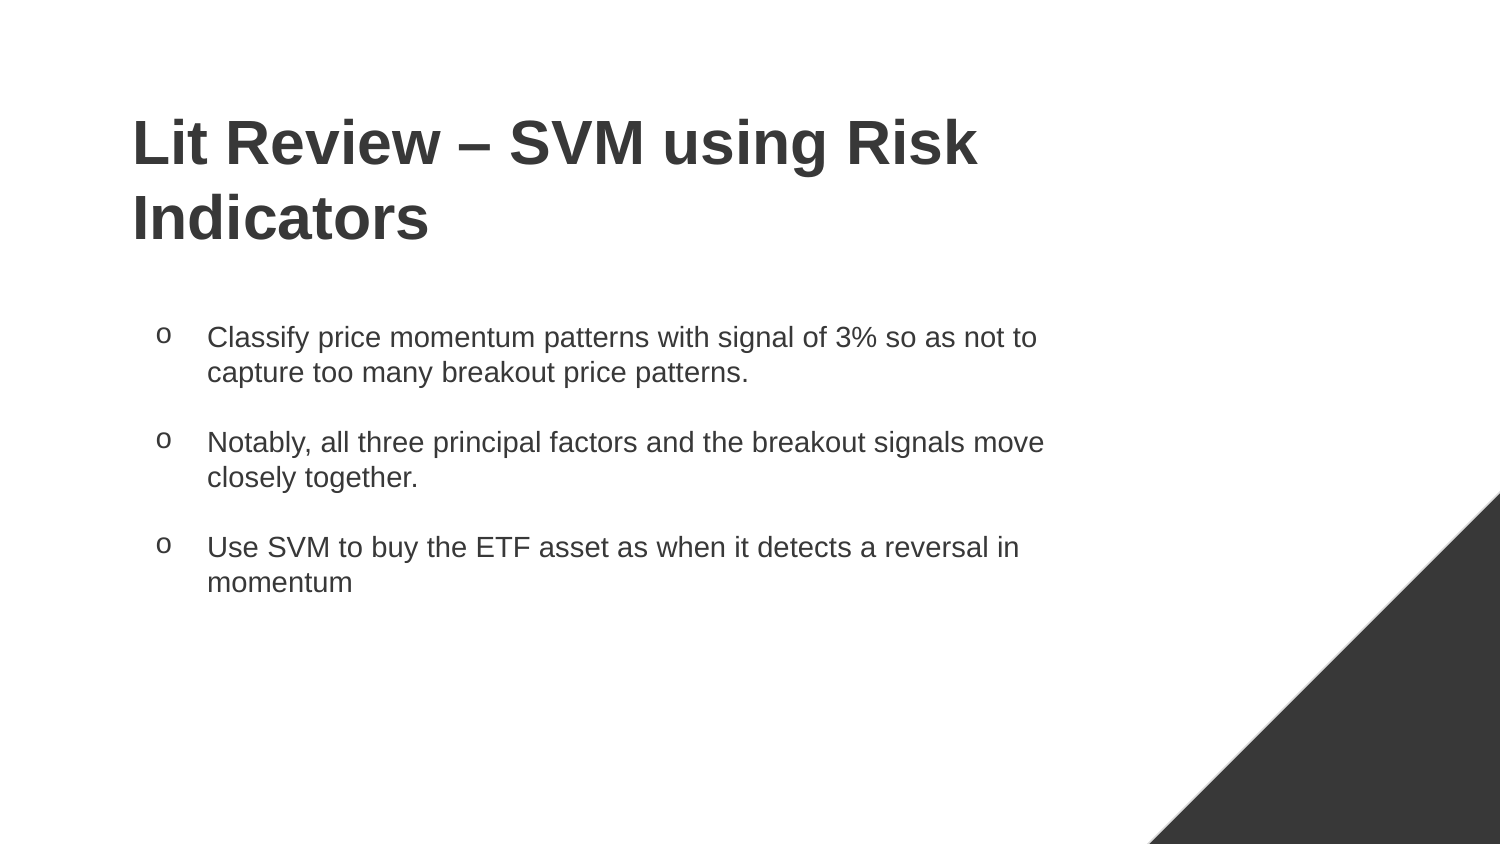

# Lit Review – SVM using Risk Indicators

Classify price momentum patterns with signal of 3% so as not to capture too many breakout price patterns.

Notably, all three principal factors and the breakout signals move closely together.

Use SVM to buy the ETF asset as when it detects a reversal in momentum